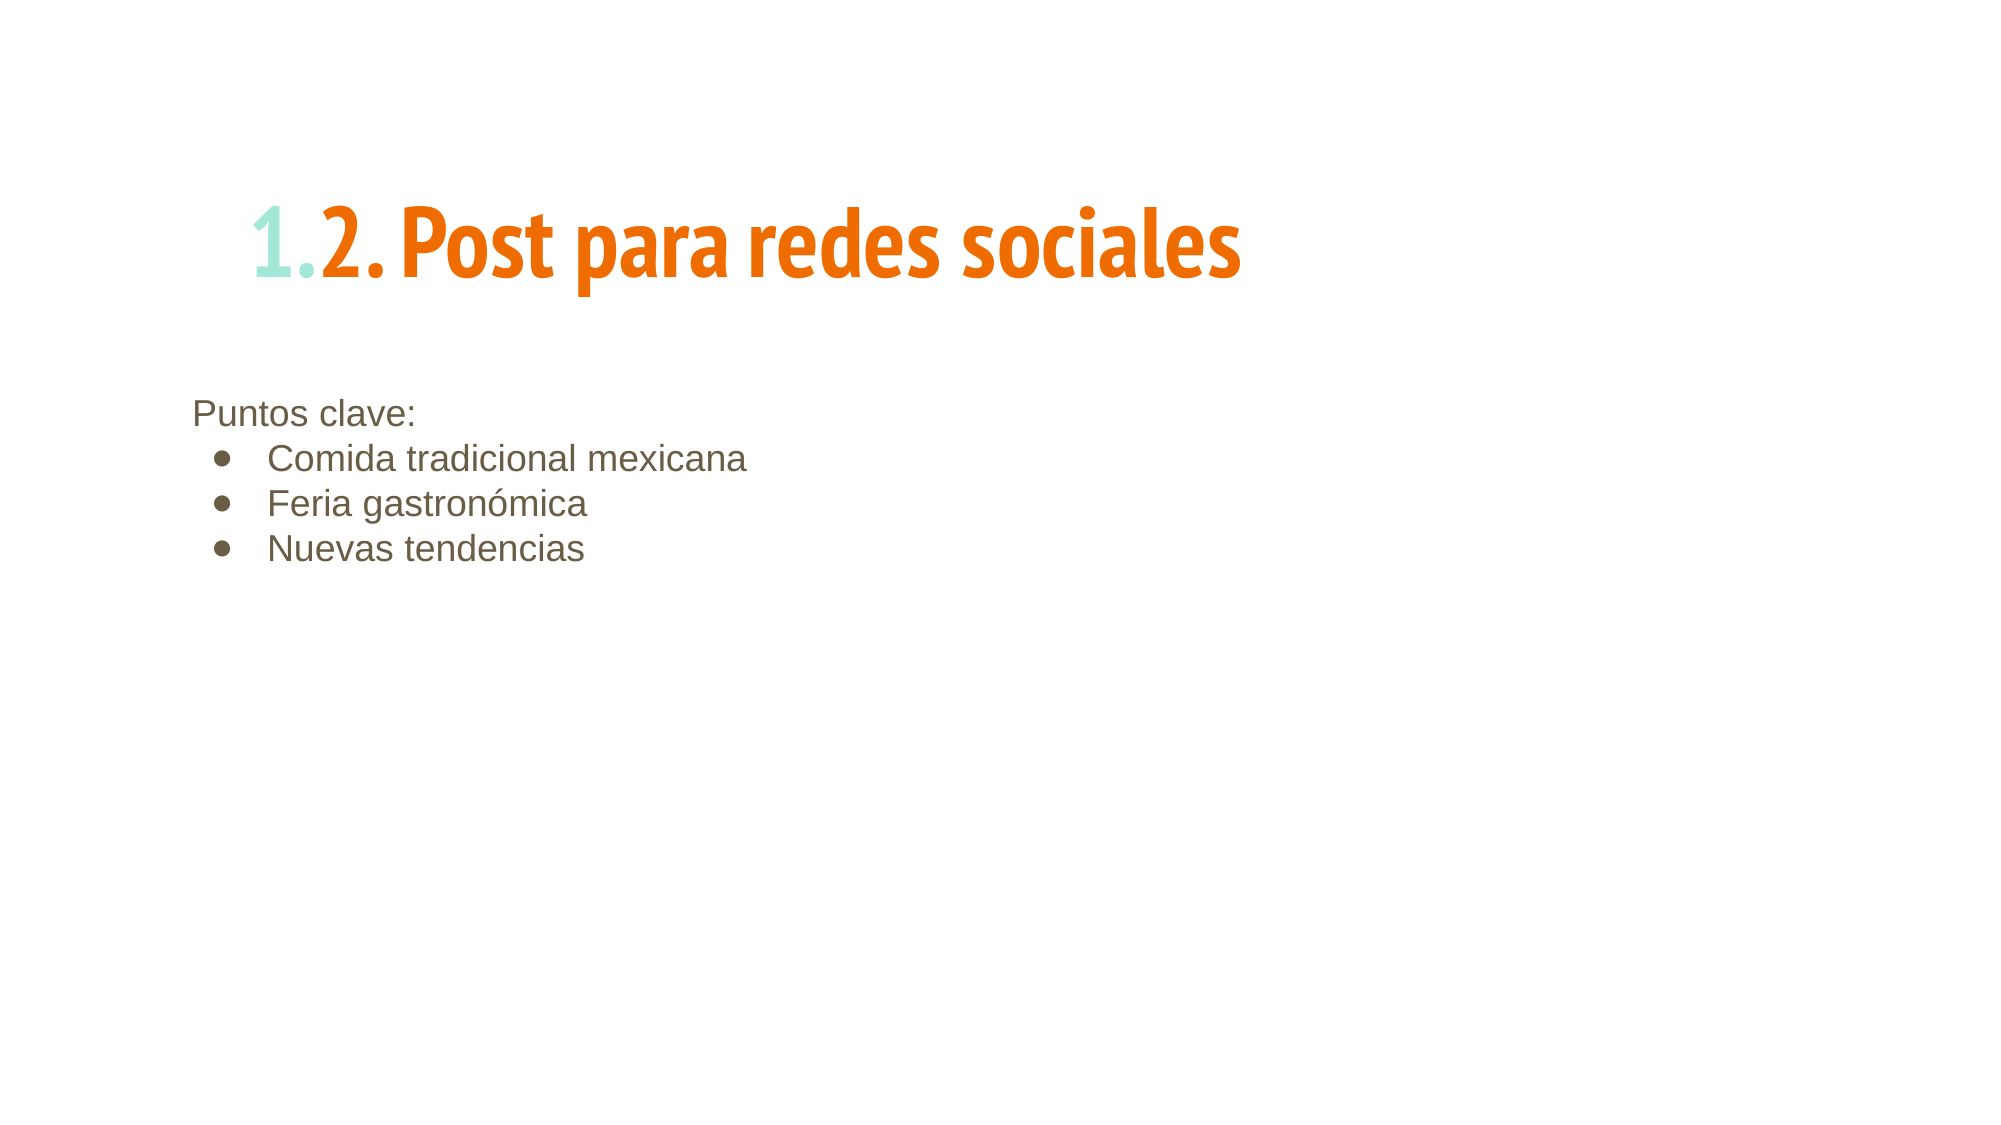

2. Post para redes sociales
Puntos clave:
Comida tradicional mexicana
Feria gastronómica
Nuevas tendencias